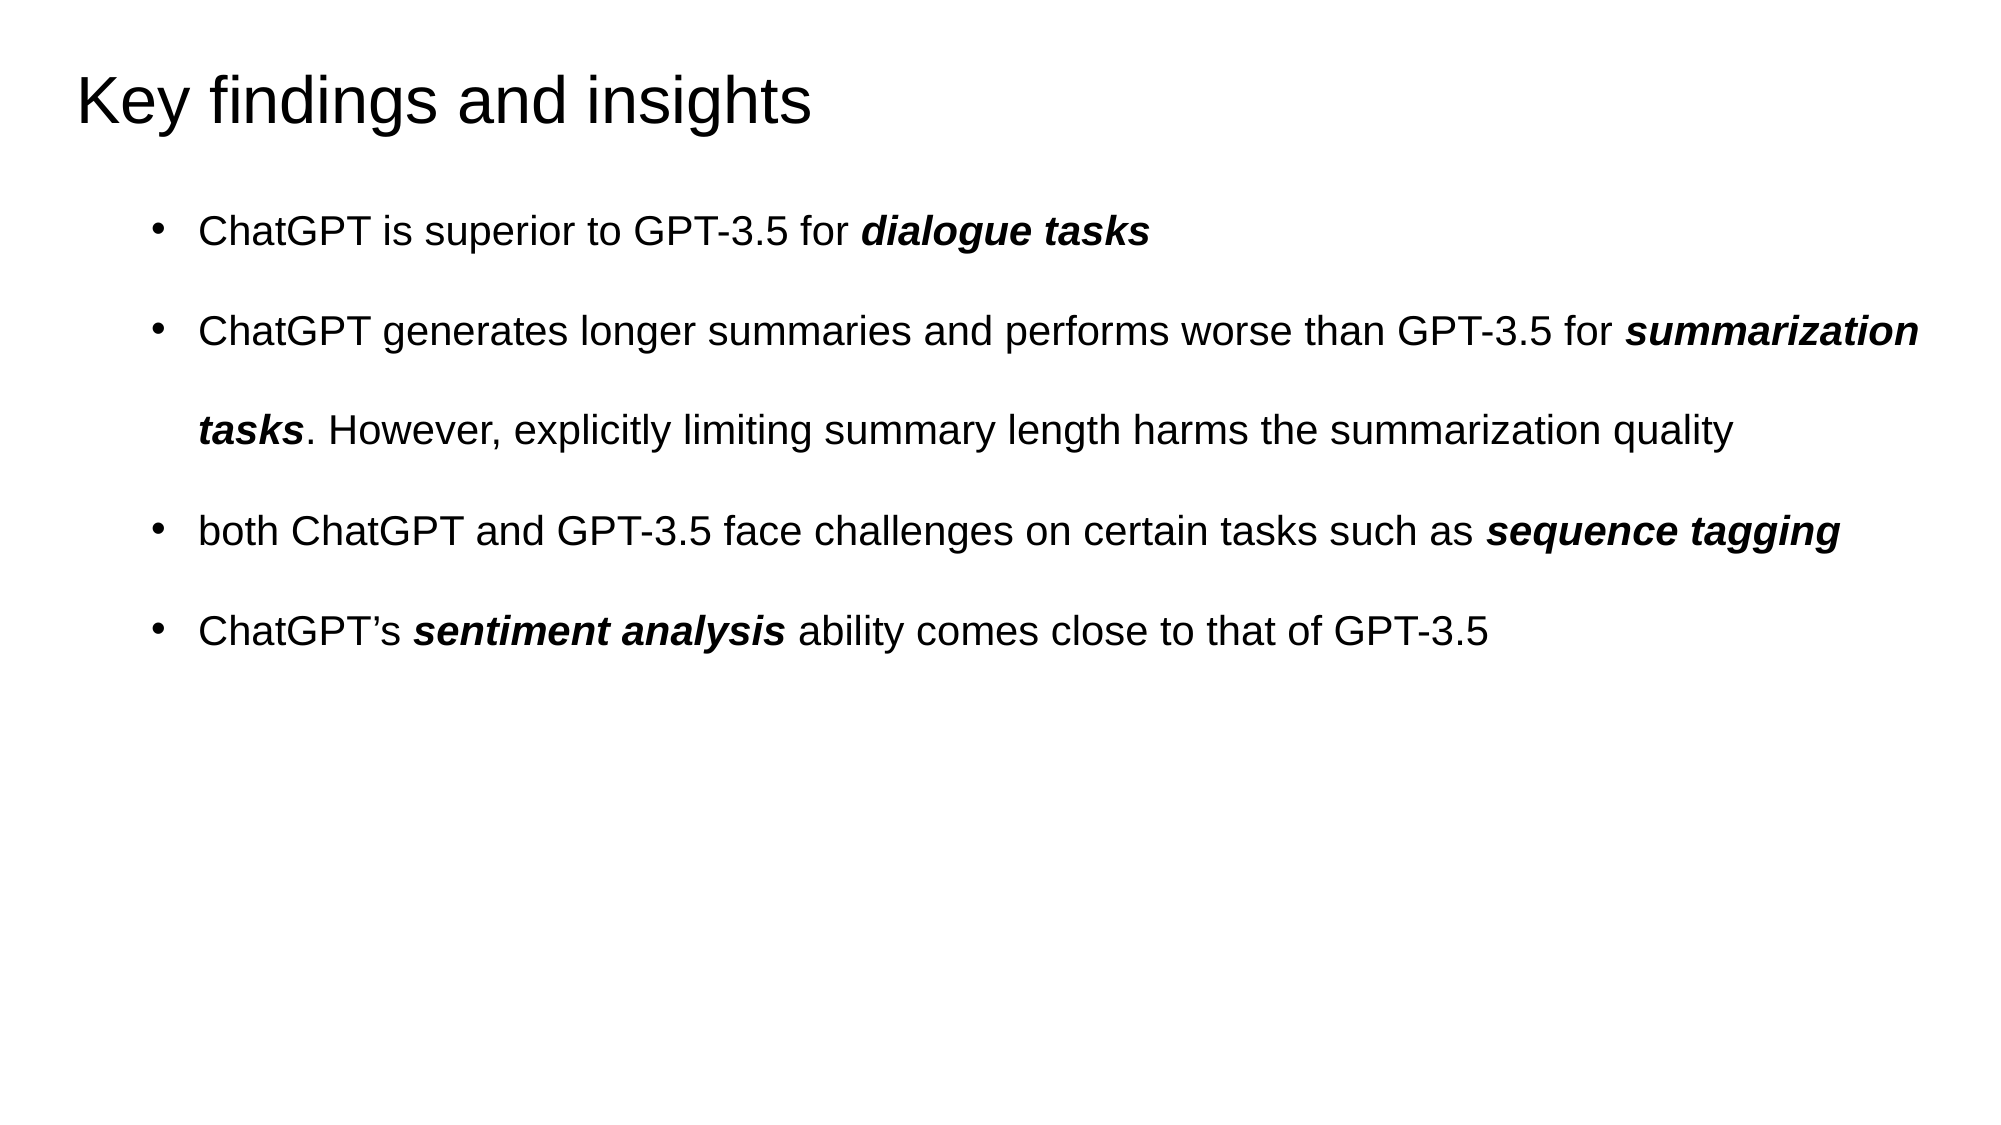

Key findings and insights
ChatGPT is superior to GPT-3.5 for dialogue tasks
ChatGPT generates longer summaries and performs worse than GPT-3.5 for summarization tasks. However, explicitly limiting summary length harms the summarization quality
both ChatGPT and GPT-3.5 face challenges on certain tasks such as sequence tagging
ChatGPT’s sentiment analysis ability comes close to that of GPT-3.5